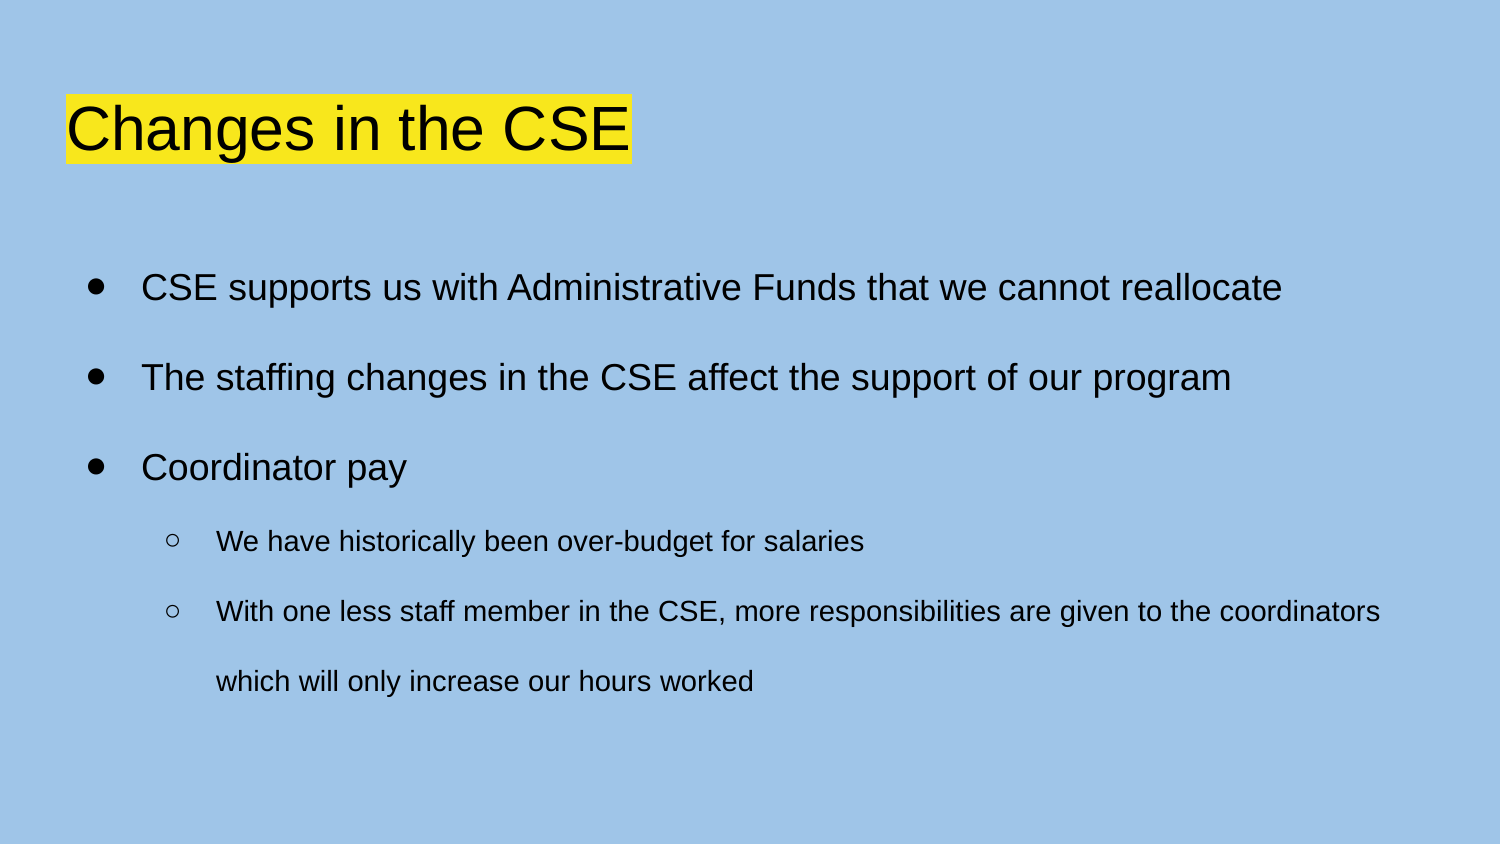

# Changes in the CSE
CSE supports us with Administrative Funds that we cannot reallocate
The staffing changes in the CSE affect the support of our program
Coordinator pay
We have historically been over-budget for salaries
With one less staff member in the CSE, more responsibilities are given to the coordinators which will only increase our hours worked